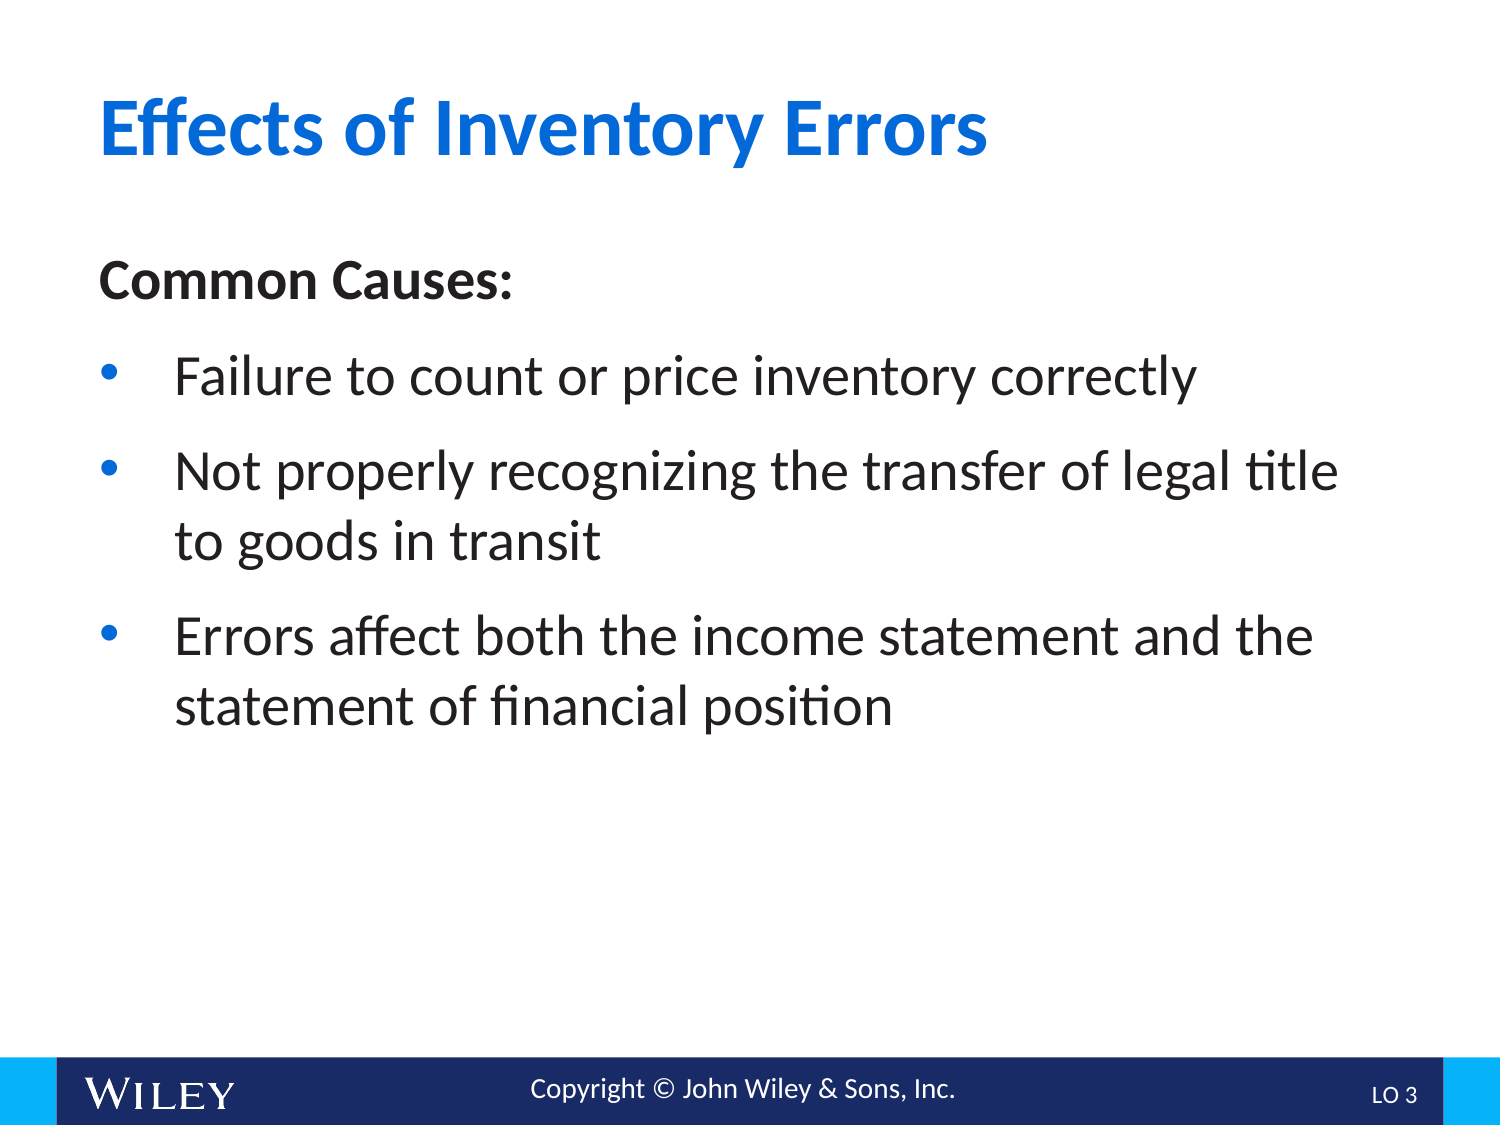

# Effects of Inventory Errors
Common Causes:
Failure to count or price inventory correctly
Not properly recognizing the transfer of legal title to goods in transit
Errors affect both the income statement and the statement of financial position
L O 3